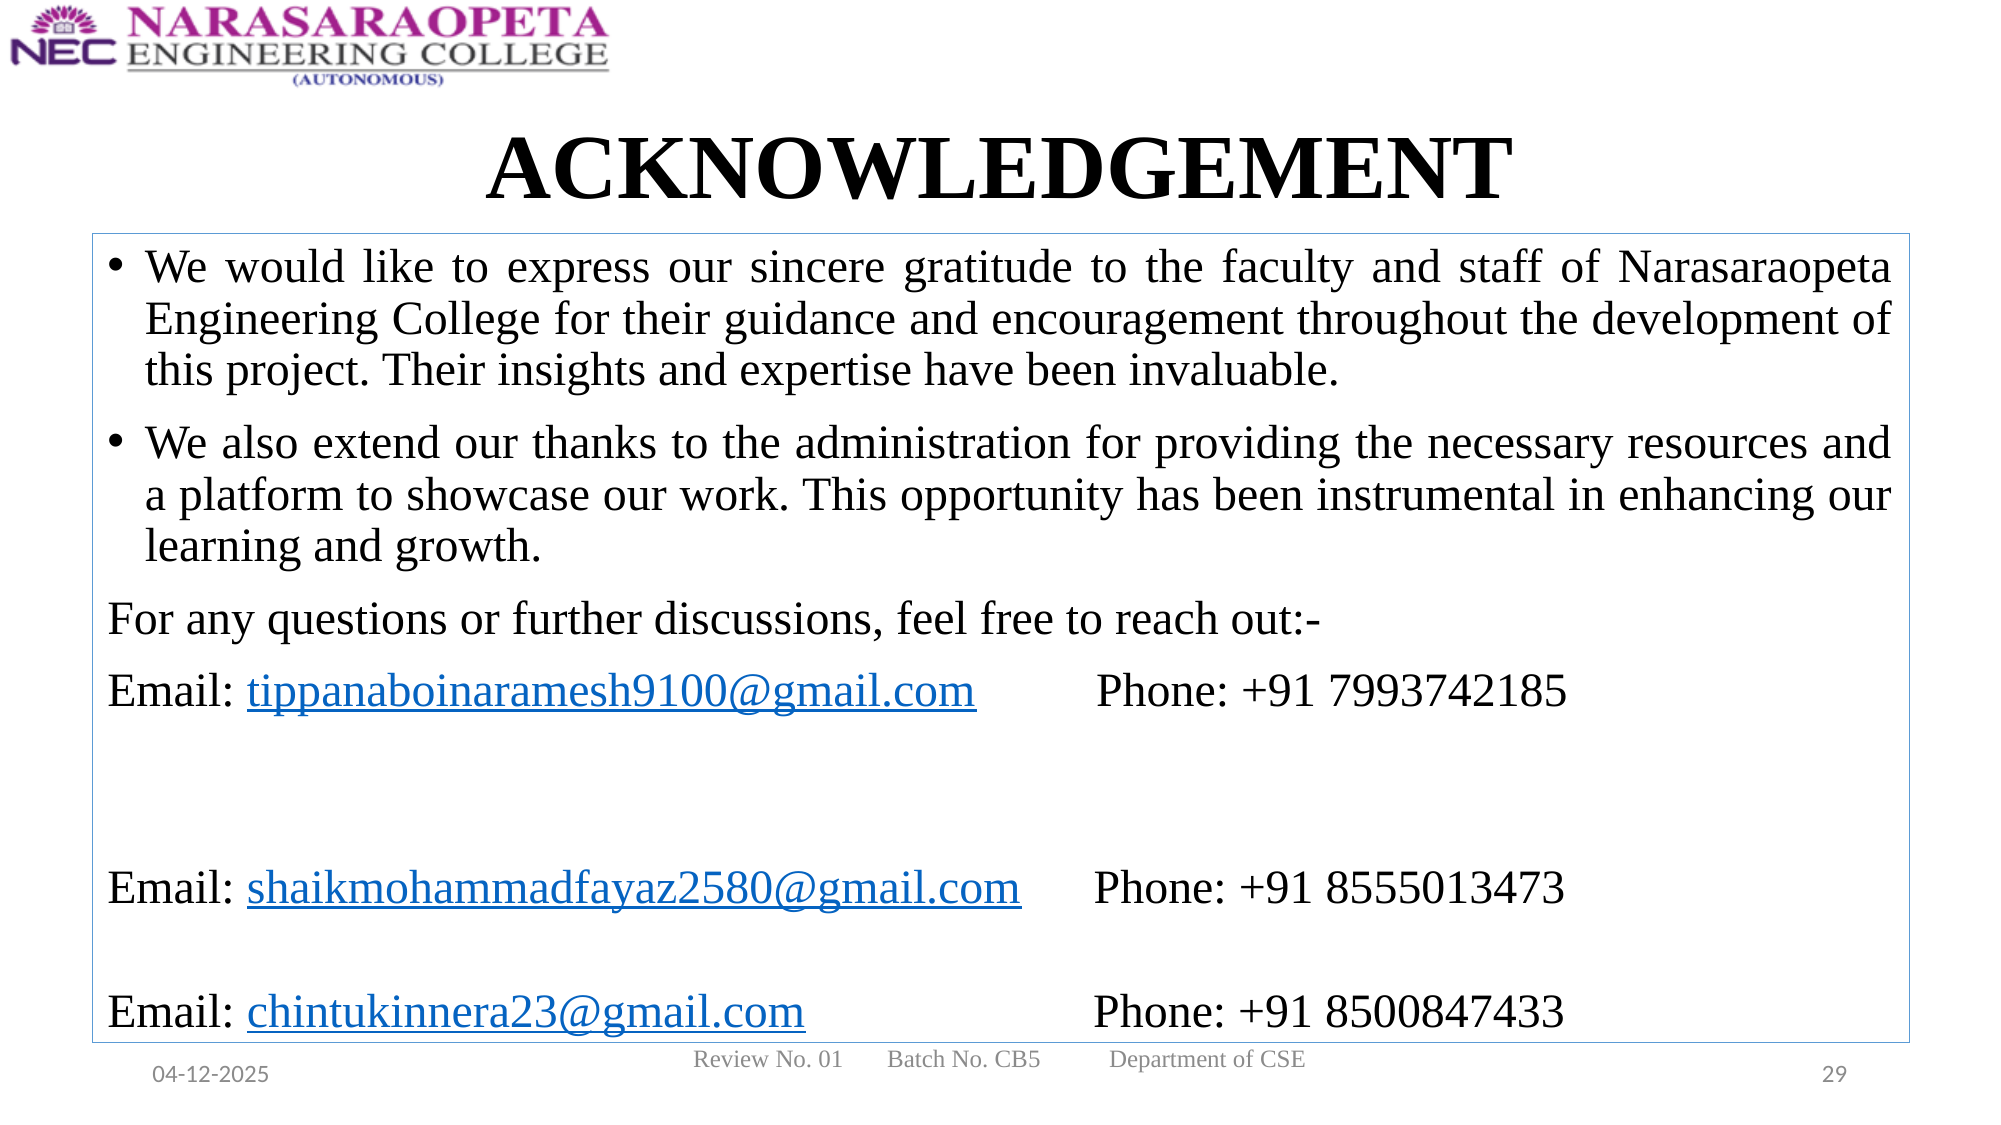

# ACKNOWLEDGEMENT
We would like to express our sincere gratitude to the faculty and staff of Narasaraopeta Engineering College for their guidance and encouragement throughout the development of this project. Their insights and expertise have been invaluable.
We also extend our thanks to the administration for providing the necessary resources and a platform to showcase our work. This opportunity has been instrumental in enhancing our learning and growth.
For any questions or further discussions, feel free to reach out:-
Email: tippanaboinaramesh9100@gmail.com          Phone: +91 7993742185

Email: shaikmohammadfayaz2580@gmail.com      Phone: +91 8555013473
Email: chintukinnera23@gmail.com                        Phone: +91 8500847433

04-12-2025
Review No. 01       Batch No. CB5           Department of CSE

29